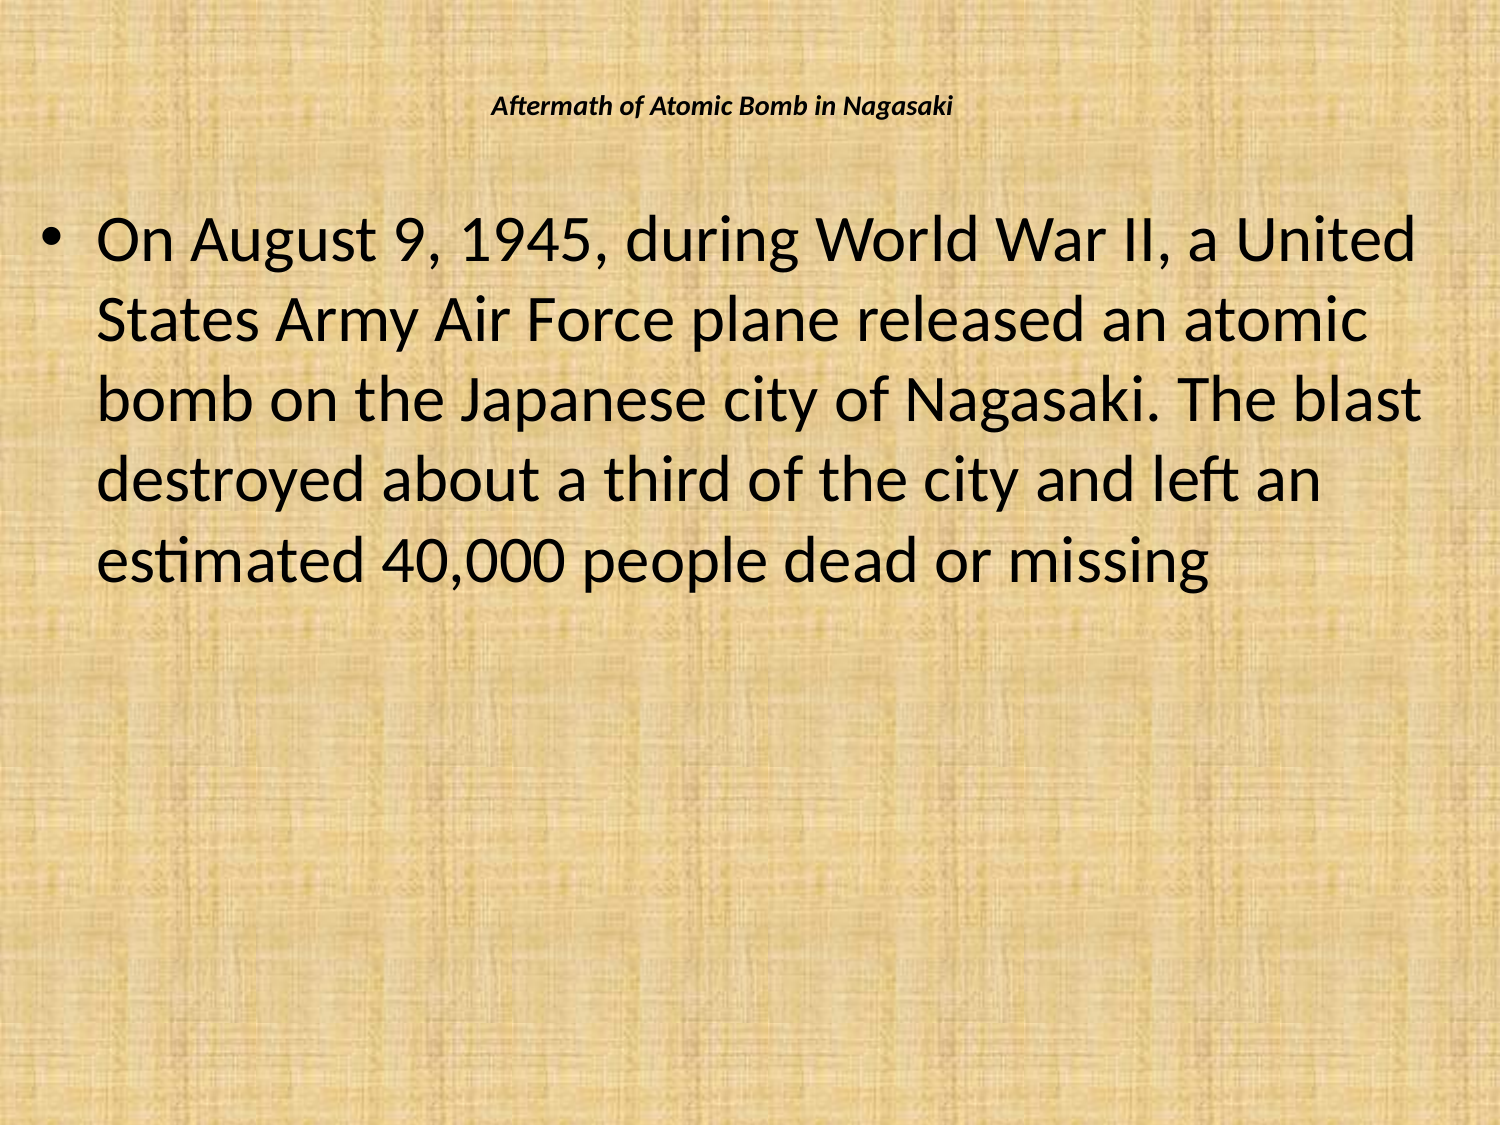

# Aftermath of Atomic Bomb in Nagasaki
On August 9, 1945, during World War II, a United States Army Air Force plane released an atomic bomb on the Japanese city of Nagasaki. The blast destroyed about a third of the city and left an estimated 40,000 people dead or missing